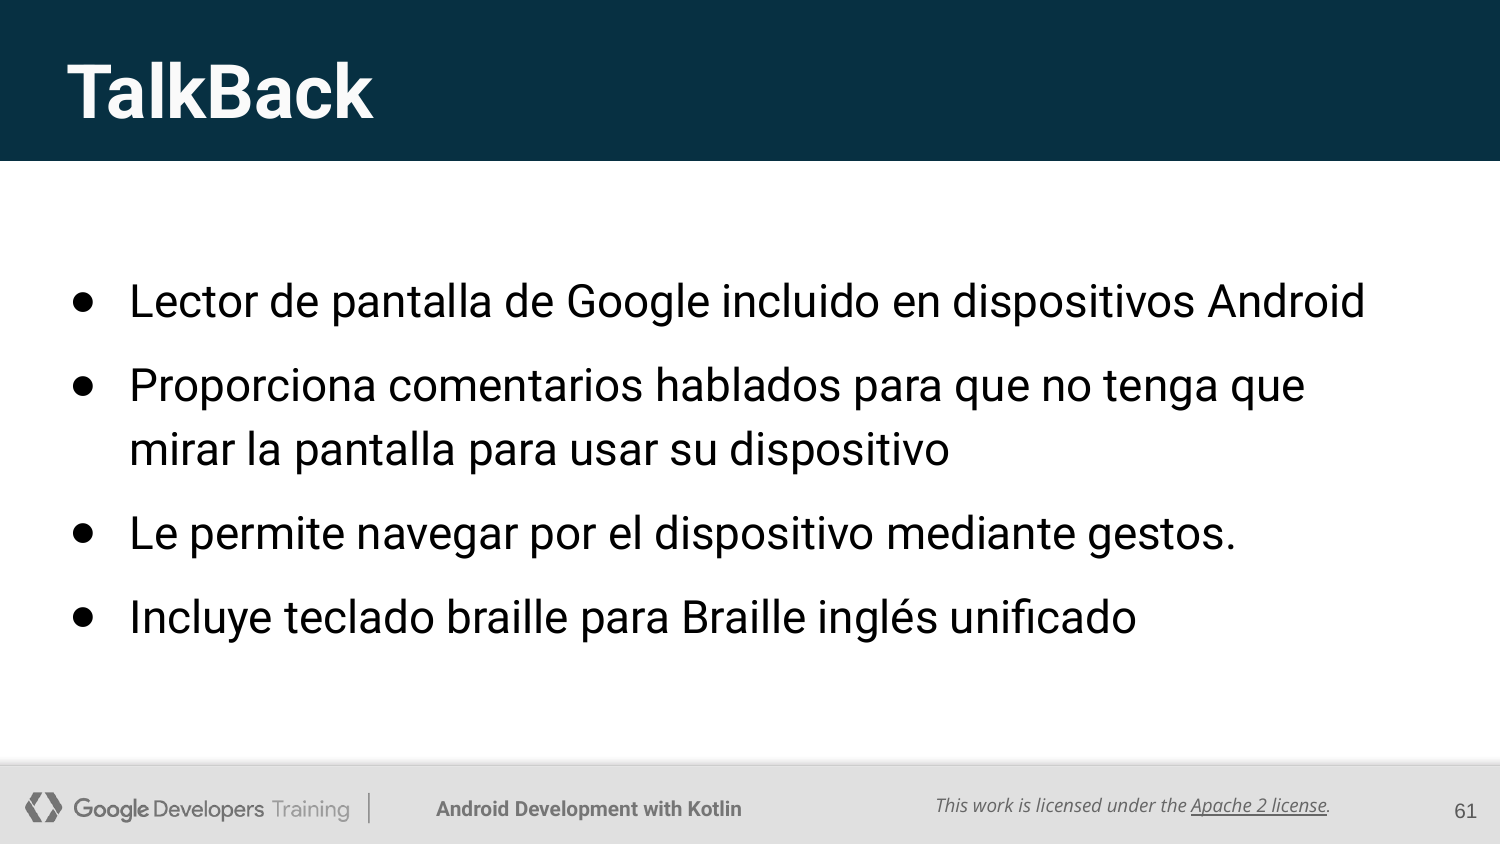

# TalkBack
Lector de pantalla de Google incluido en dispositivos Android
Proporciona comentarios hablados para que no tenga que mirar la pantalla para usar su dispositivo
Le permite navegar por el dispositivo mediante gestos.
Incluye teclado braille para Braille inglés unificado
61